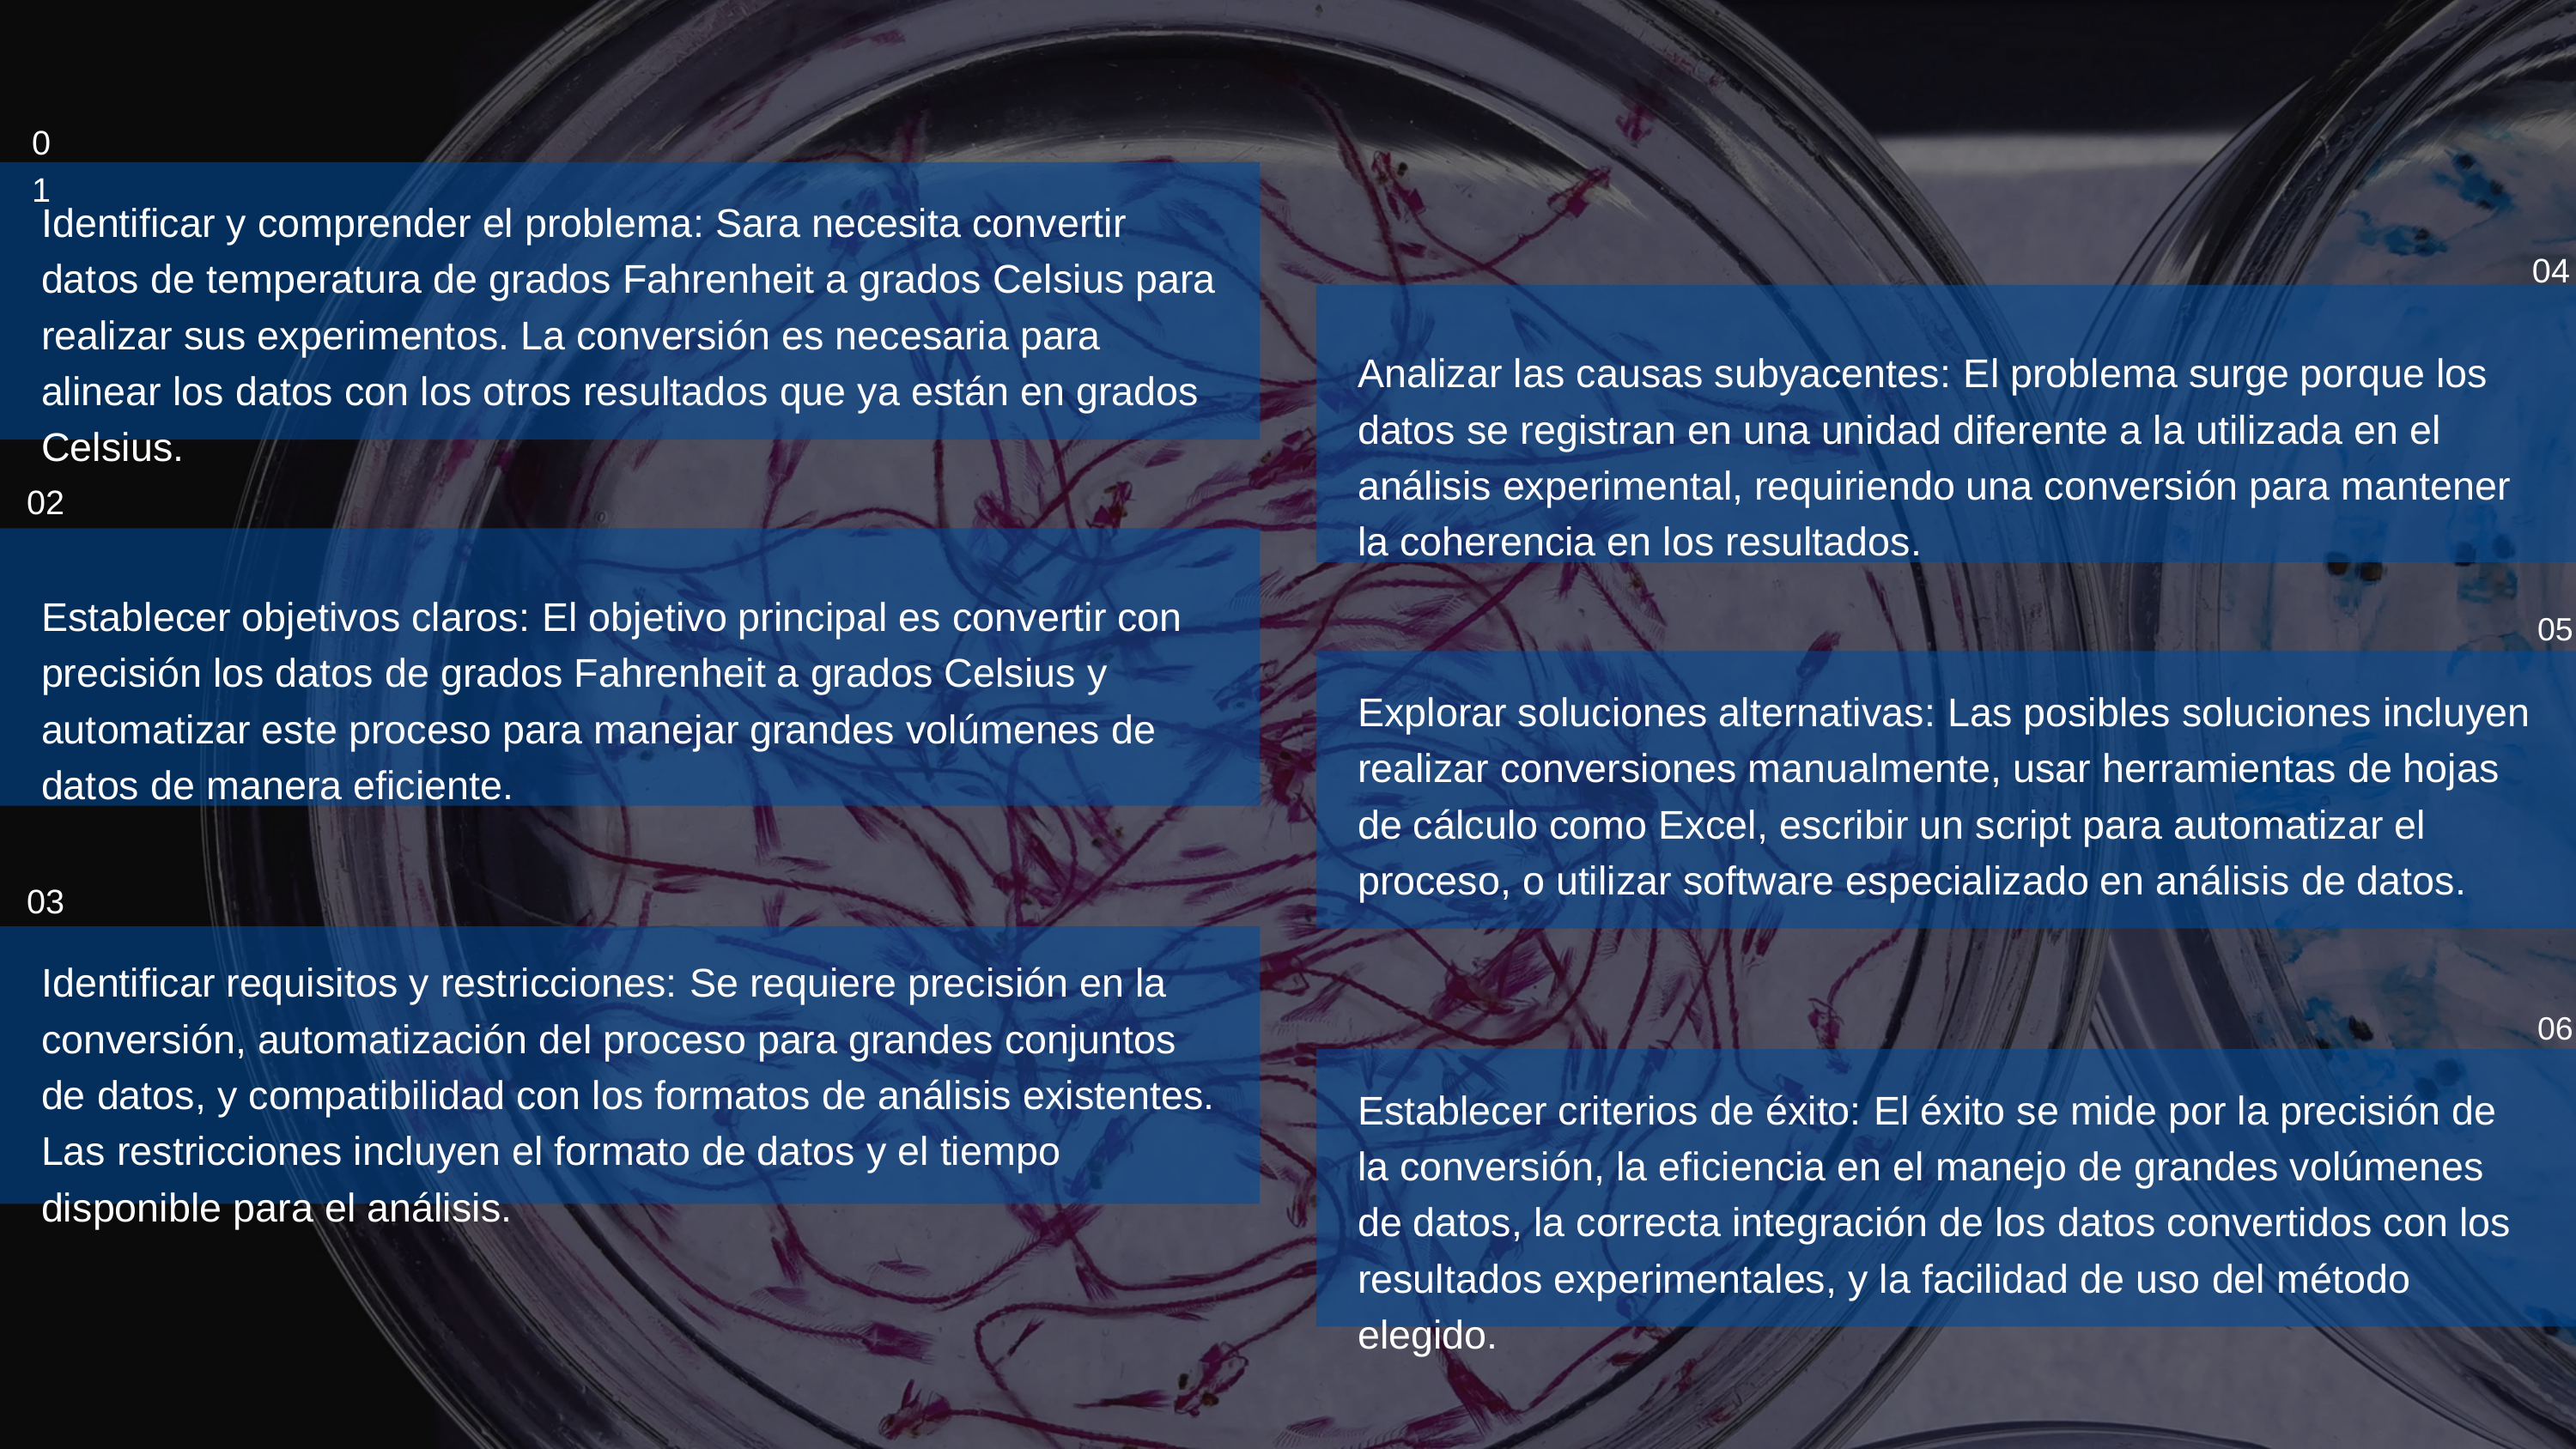

01

Identificar y comprender el problema: Sara necesita convertir datos de temperatura de grados Fahrenheit a grados Celsius para realizar sus experimentos. La conversión es necesaria para alinear los datos con los otros resultados que ya están en grados Celsius.
04

Analizar las causas subyacentes: El problema surge porque los datos se registran en una unidad diferente a la utilizada en el análisis experimental, requiriendo una conversión para mantener la coherencia en los resultados.
02

Establecer objetivos claros: El objetivo principal es convertir con precisión los datos de grados Fahrenheit a grados Celsius y automatizar este proceso para manejar grandes volúmenes de datos de manera eficiente.
05

Explorar soluciones alternativas: Las posibles soluciones incluyen realizar conversiones manualmente, usar herramientas de hojas de cálculo como Excel, escribir un script para automatizar el proceso, o utilizar software especializado en análisis de datos.
03

Identificar requisitos y restricciones: Se requiere precisión en la conversión, automatización del proceso para grandes conjuntos de datos, y compatibilidad con los formatos de análisis existentes. Las restricciones incluyen el formato de datos y el tiempo disponible para el análisis.
06

Establecer criterios de éxito: El éxito se mide por la precisión de la conversión, la eficiencia en el manejo de grandes volúmenes de datos, la correcta integración de los datos convertidos con los resultados experimentales, y la facilidad de uso del método elegido.